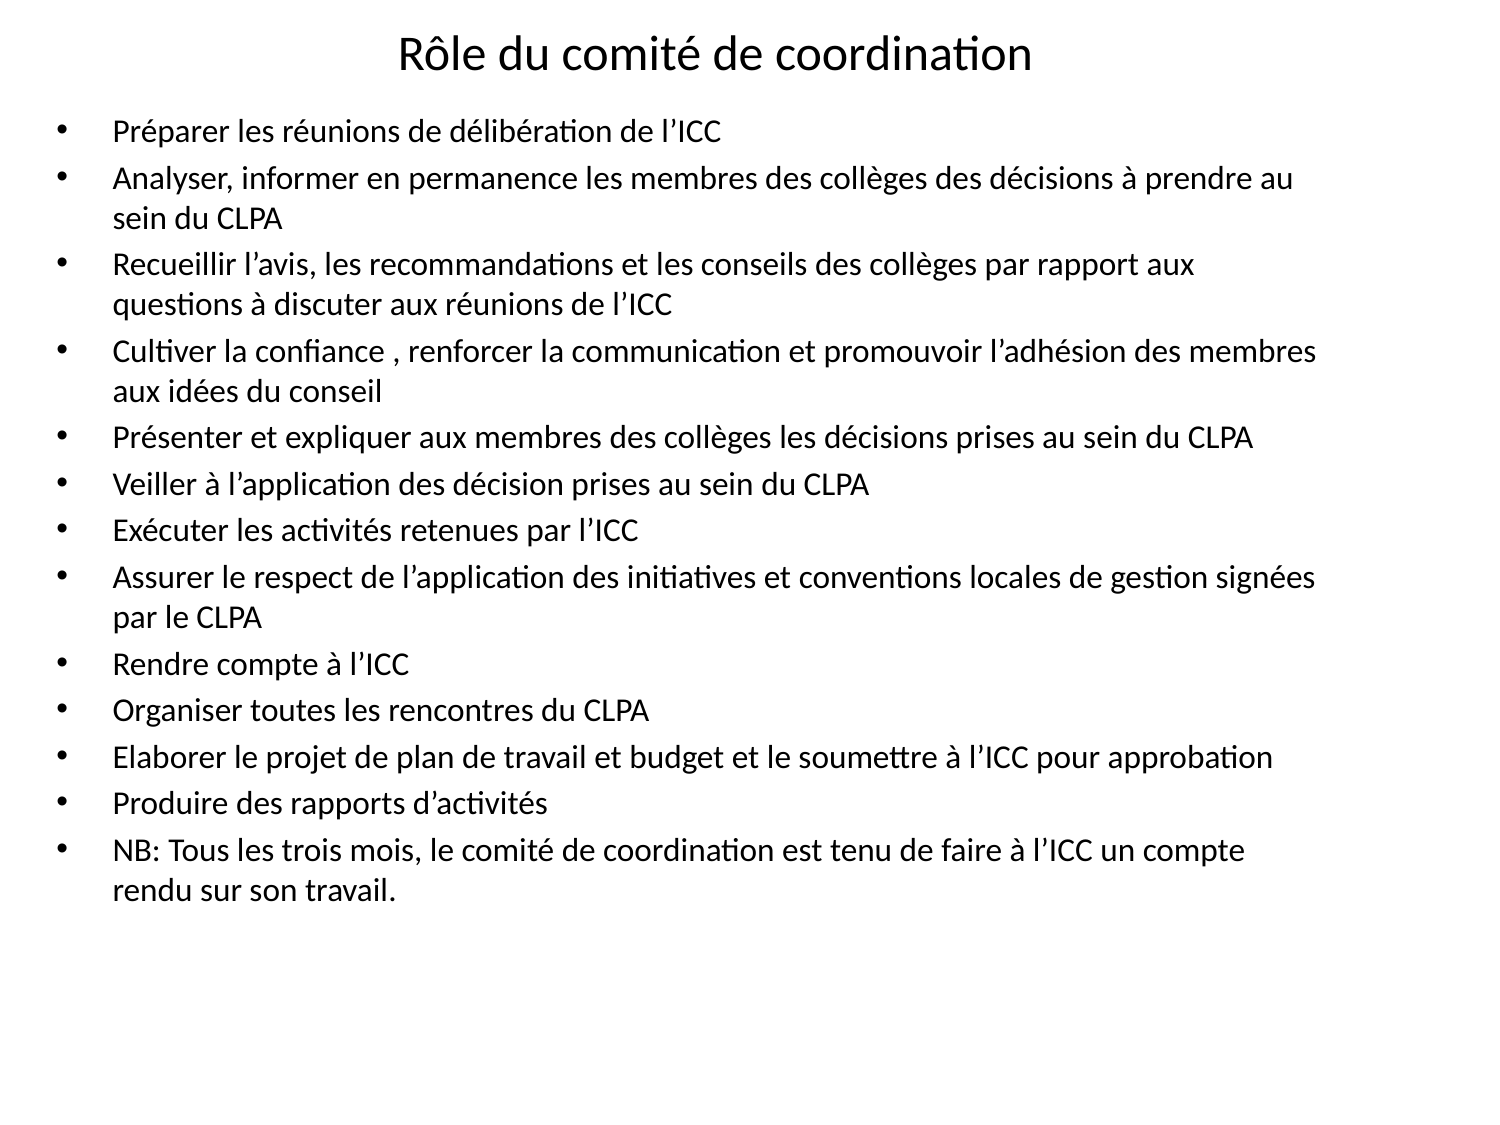

# Rôle du comité de coordination
Préparer les réunions de délibération de l’ICC
Analyser, informer en permanence les membres des collèges des décisions à prendre au sein du CLPA
Recueillir l’avis, les recommandations et les conseils des collèges par rapport aux questions à discuter aux réunions de l’ICC
Cultiver la confiance , renforcer la communication et promouvoir l’adhésion des membres aux idées du conseil
Présenter et expliquer aux membres des collèges les décisions prises au sein du CLPA
Veiller à l’application des décision prises au sein du CLPA
Exécuter les activités retenues par l’ICC
Assurer le respect de l’application des initiatives et conventions locales de gestion signées par le CLPA
Rendre compte à l’ICC
Organiser toutes les rencontres du CLPA
Elaborer le projet de plan de travail et budget et le soumettre à l’ICC pour approbation
Produire des rapports d’activités
NB: Tous les trois mois, le comité de coordination est tenu de faire à l’ICC un compte rendu sur son travail.